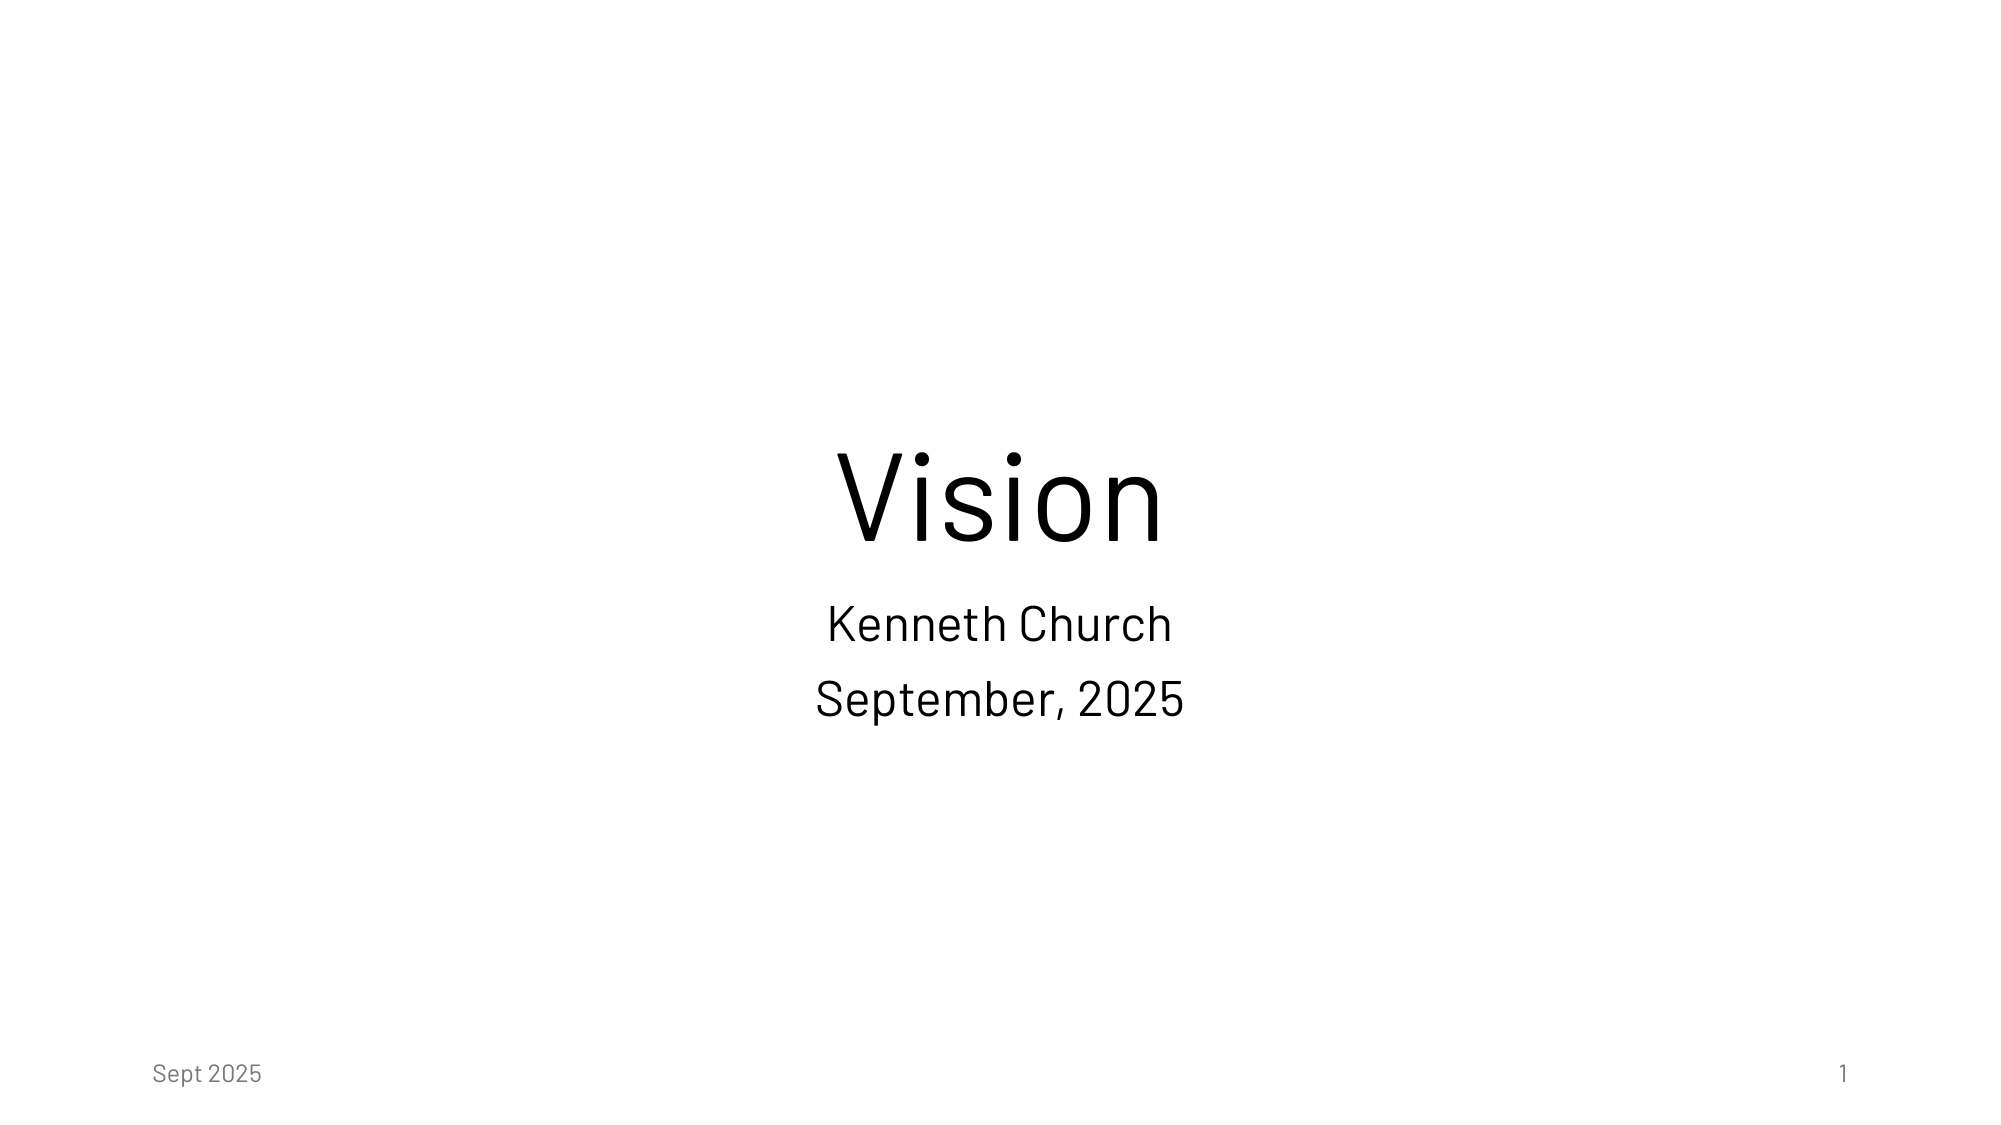

# Vision
Kenneth Church
September, 2025
Sept 2025
1